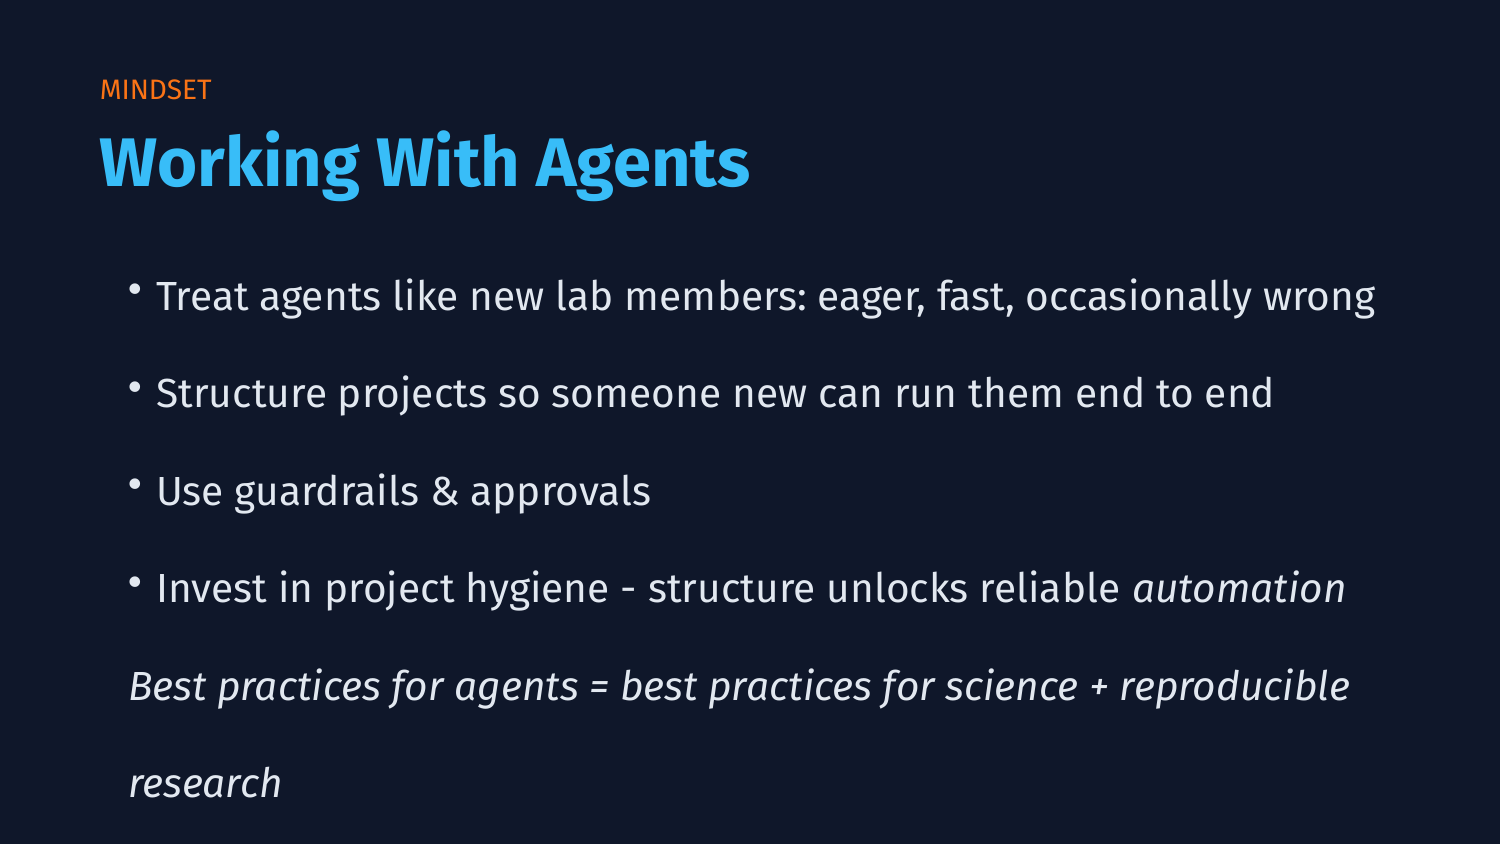

MINDSET
Working With Agents
Treat agents like new lab members: eager, fast, occasionally wrong
Structure projects so someone new can run them end to end
Use guardrails & approvals
Invest in project hygiene - structure unlocks reliable automation
Best practices for agents = best practices for science + reproducible research